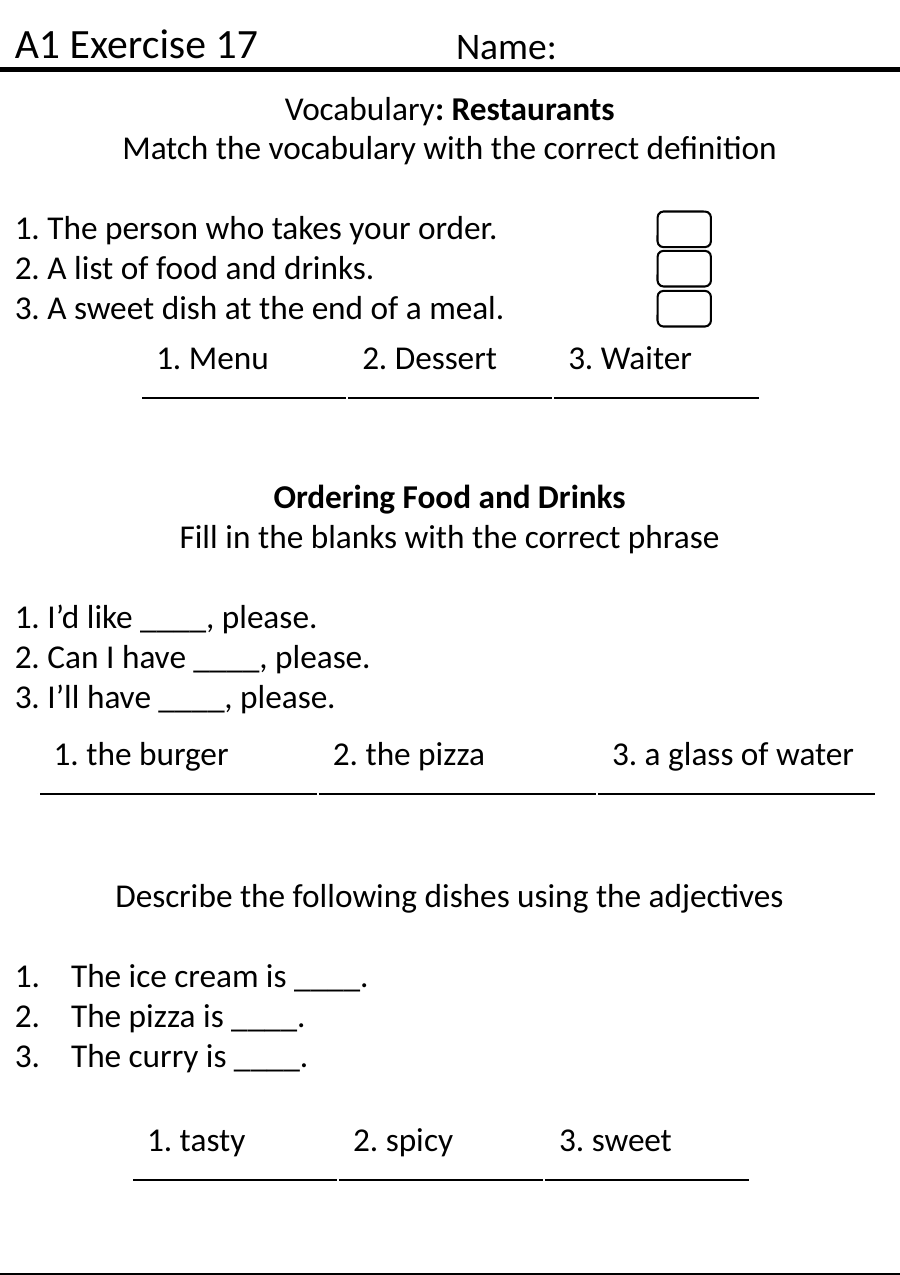

A1 Exercise 17
Name:
Vocabulary: Restaurants
Match the vocabulary with the correct definition

1. The person who takes your order.
2. A list of food and drinks.
3. A sweet dish at the end of a meal.

| 1. Menu | 2. Dessert | 3. Waiter |
| --- | --- | --- |
Ordering Food and Drinks
Fill in the blanks with the correct phrase

1. I’d like ____, please.
2. Can I have ____, please.
3. I’ll have ____, please.
| 1. the burger | 2. the pizza | 3. a glass of water |
| --- | --- | --- |

Describe the following dishes using the adjectives

The ice cream is ____.
The pizza is ____.
The curry is ____.
| 1. tasty | 2. spicy | 3. sweet |
| --- | --- | --- |